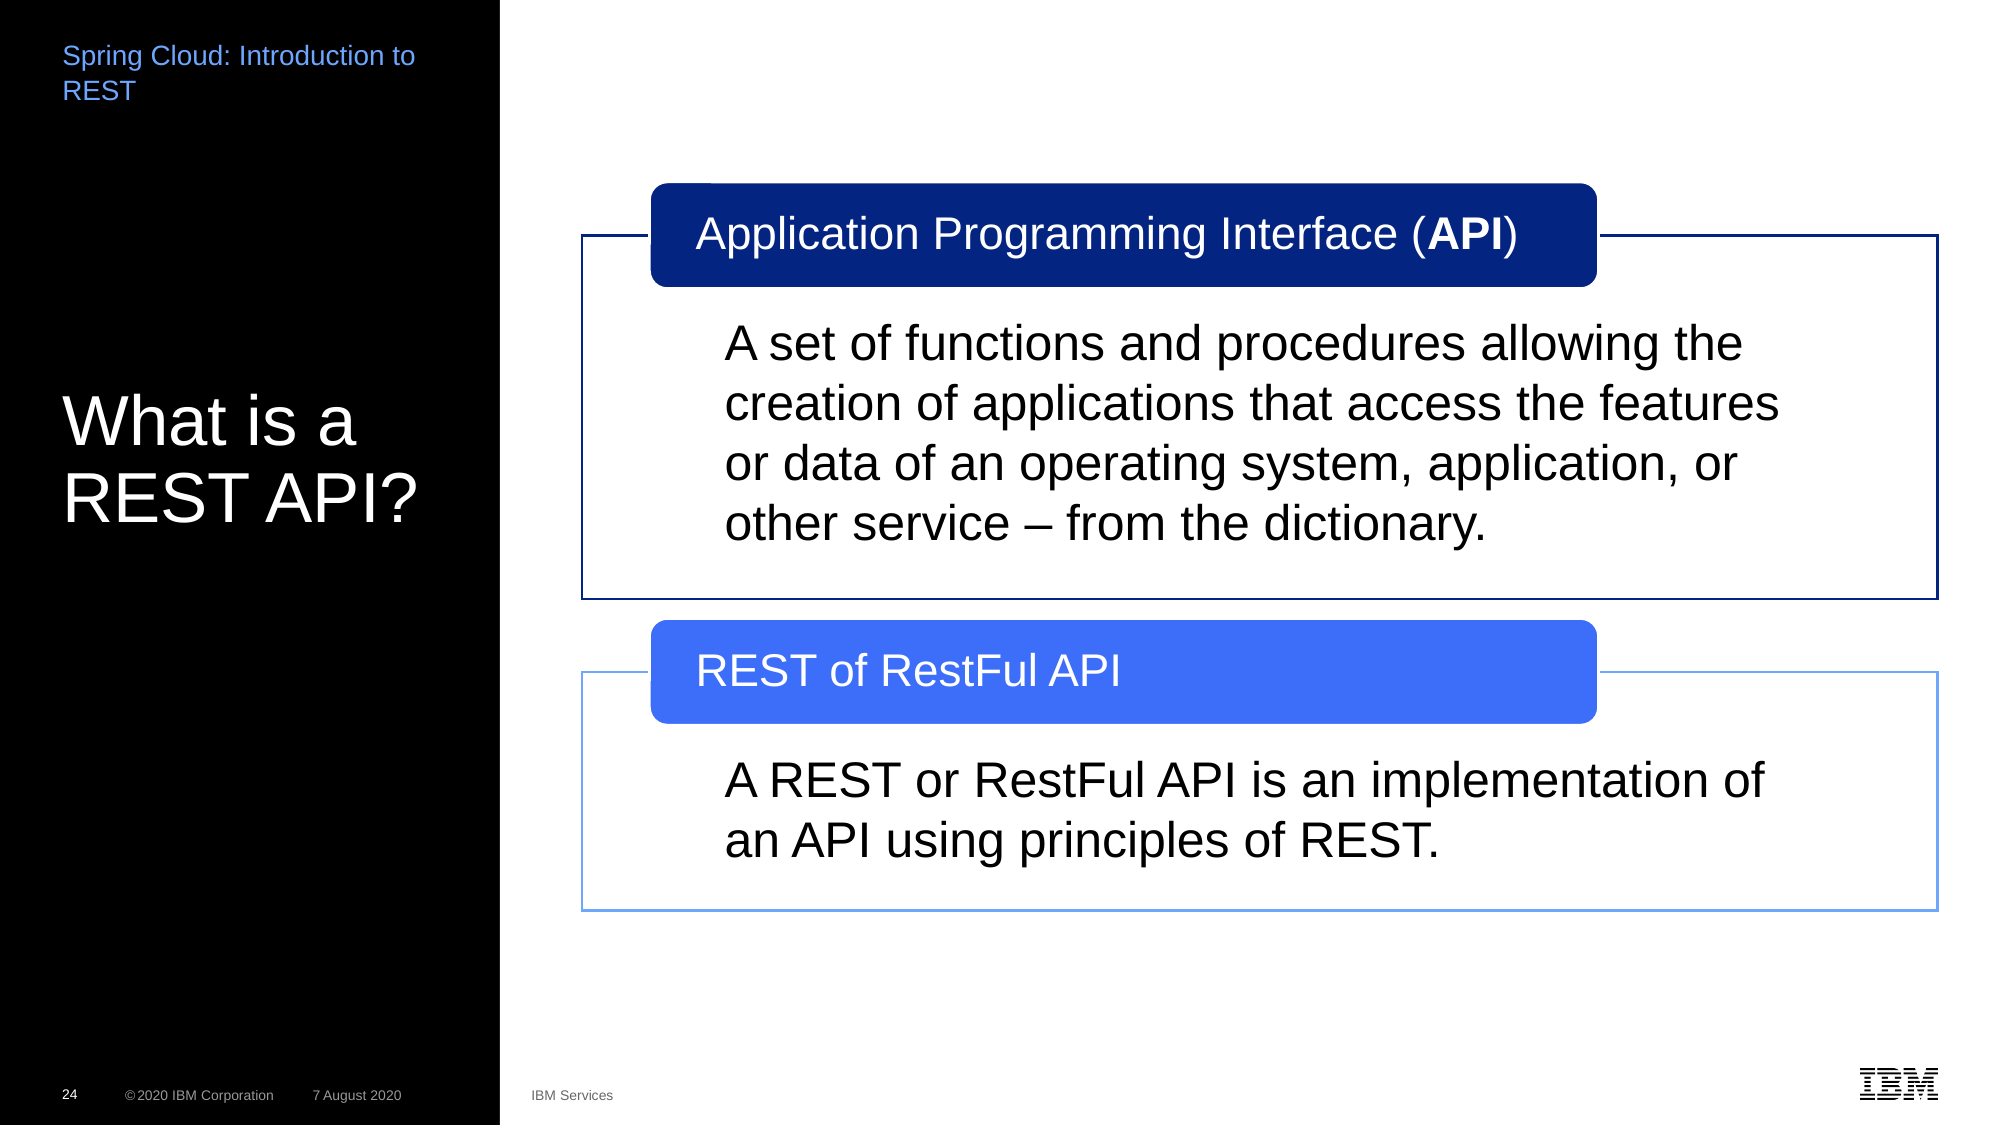

Spring Cloud: Introduction to REST
A set of functions and procedures allowing the creation of applications that access the features or data of an operating system, application, or other service – from the dictionary.
Application Programming Interface (API)
A REST or RestFul API is an implementation of an API using principles of REST.
REST of RestFul API
# What is a REST API?